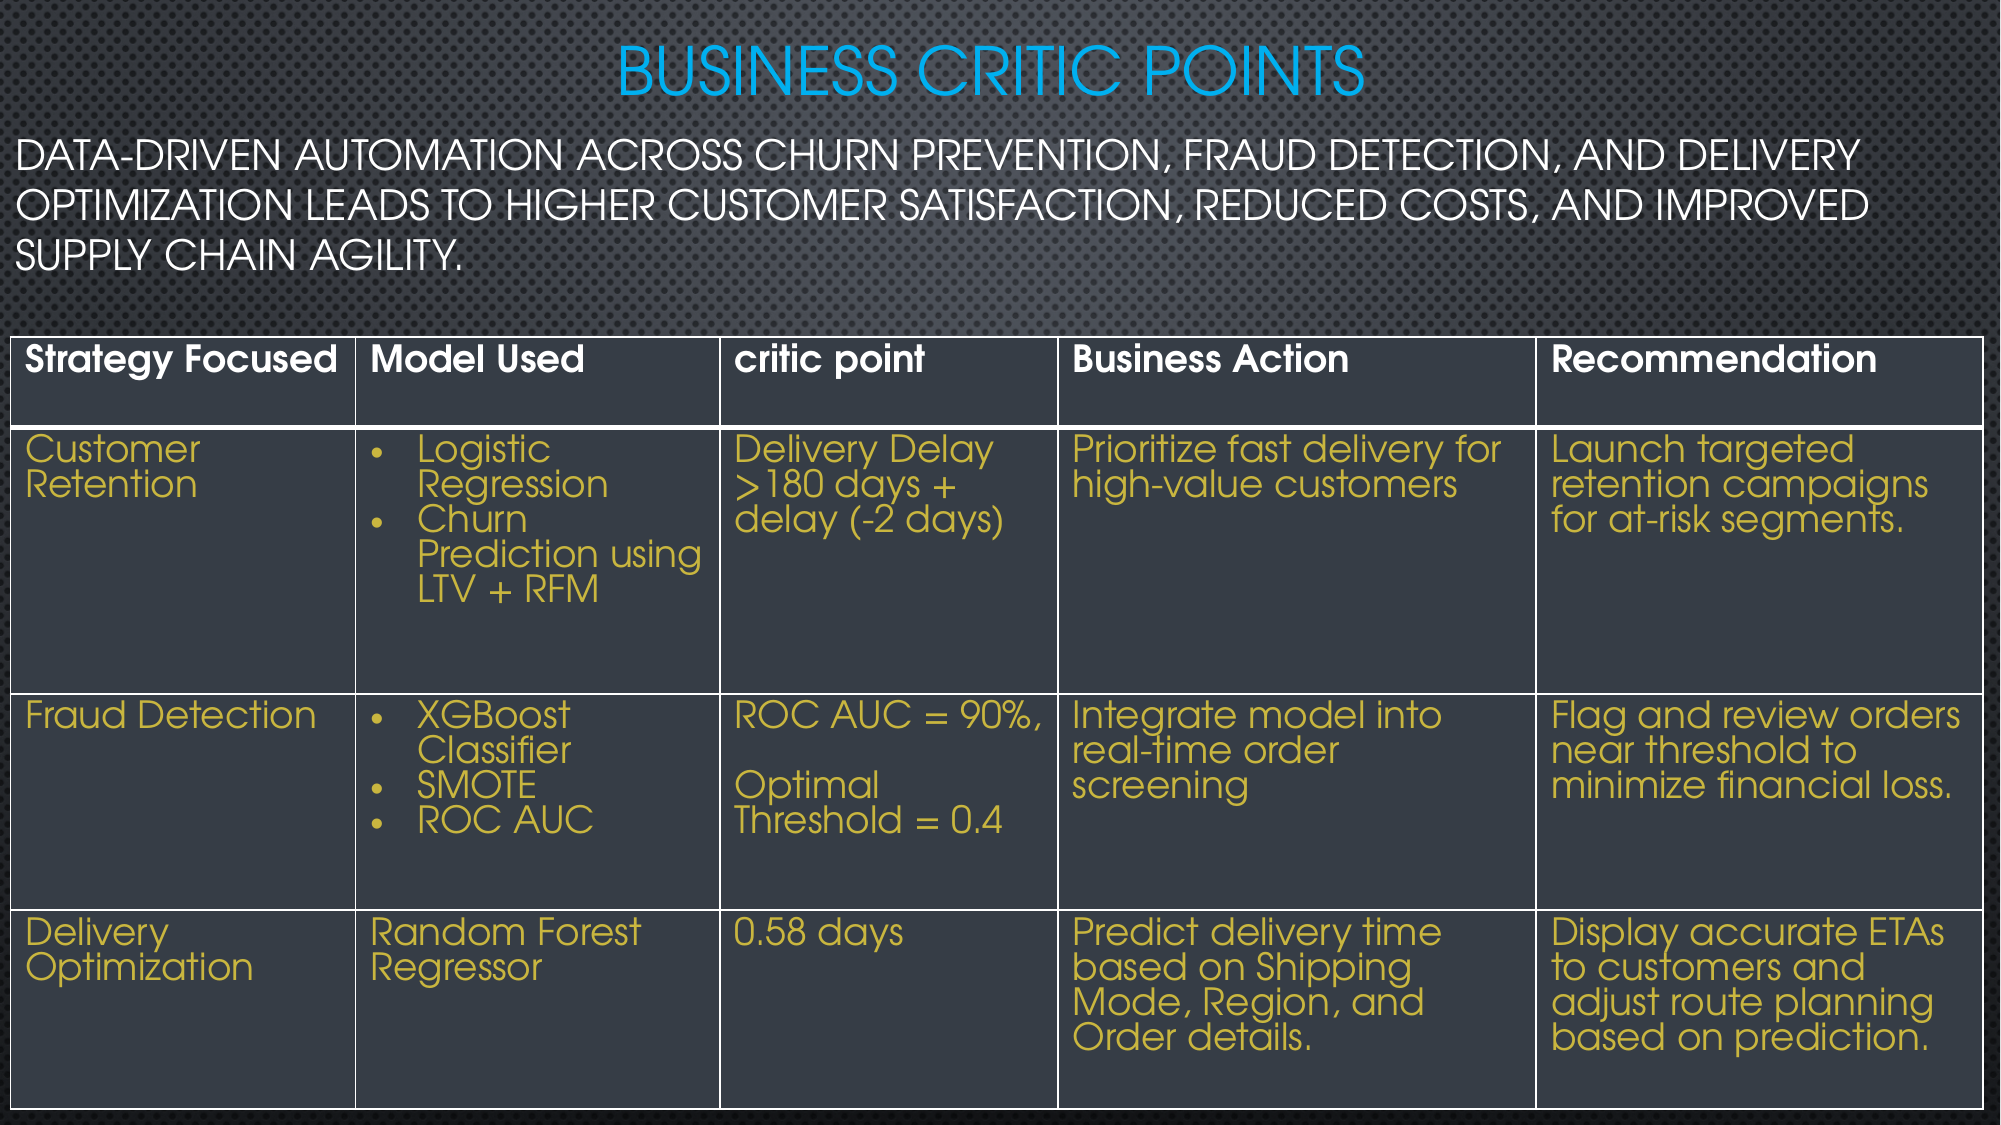

Business Critic Points
Data-driven automation across churn prevention, fraud detection, and delivery optimization leads to higher customer satisfaction, reduced costs, and improved supply chain agility.
| Strategy Focused | Model Used | critic point | Business Action | Recommendation |
| --- | --- | --- | --- | --- |
| Customer Retention | Logistic Regression Churn Prediction using LTV + RFM | Delivery Delay >180 days + delay (-2 days) | Prioritize fast delivery for high-value customers | Launch targeted retention campaigns for at-risk segments. |
| Fraud Detection | XGBoost Classifier SMOTE ROC AUC | ROC AUC = 90%, Optimal Threshold = 0.4 | Integrate model into real-time order screening | Flag and review orders near threshold to minimize financial loss. |
| Delivery Optimization | Random Forest Regressor | 0.58 days | Predict delivery time based on Shipping Mode, Region, and Order details. | Display accurate ETAs to customers and adjust route planning based on prediction. |